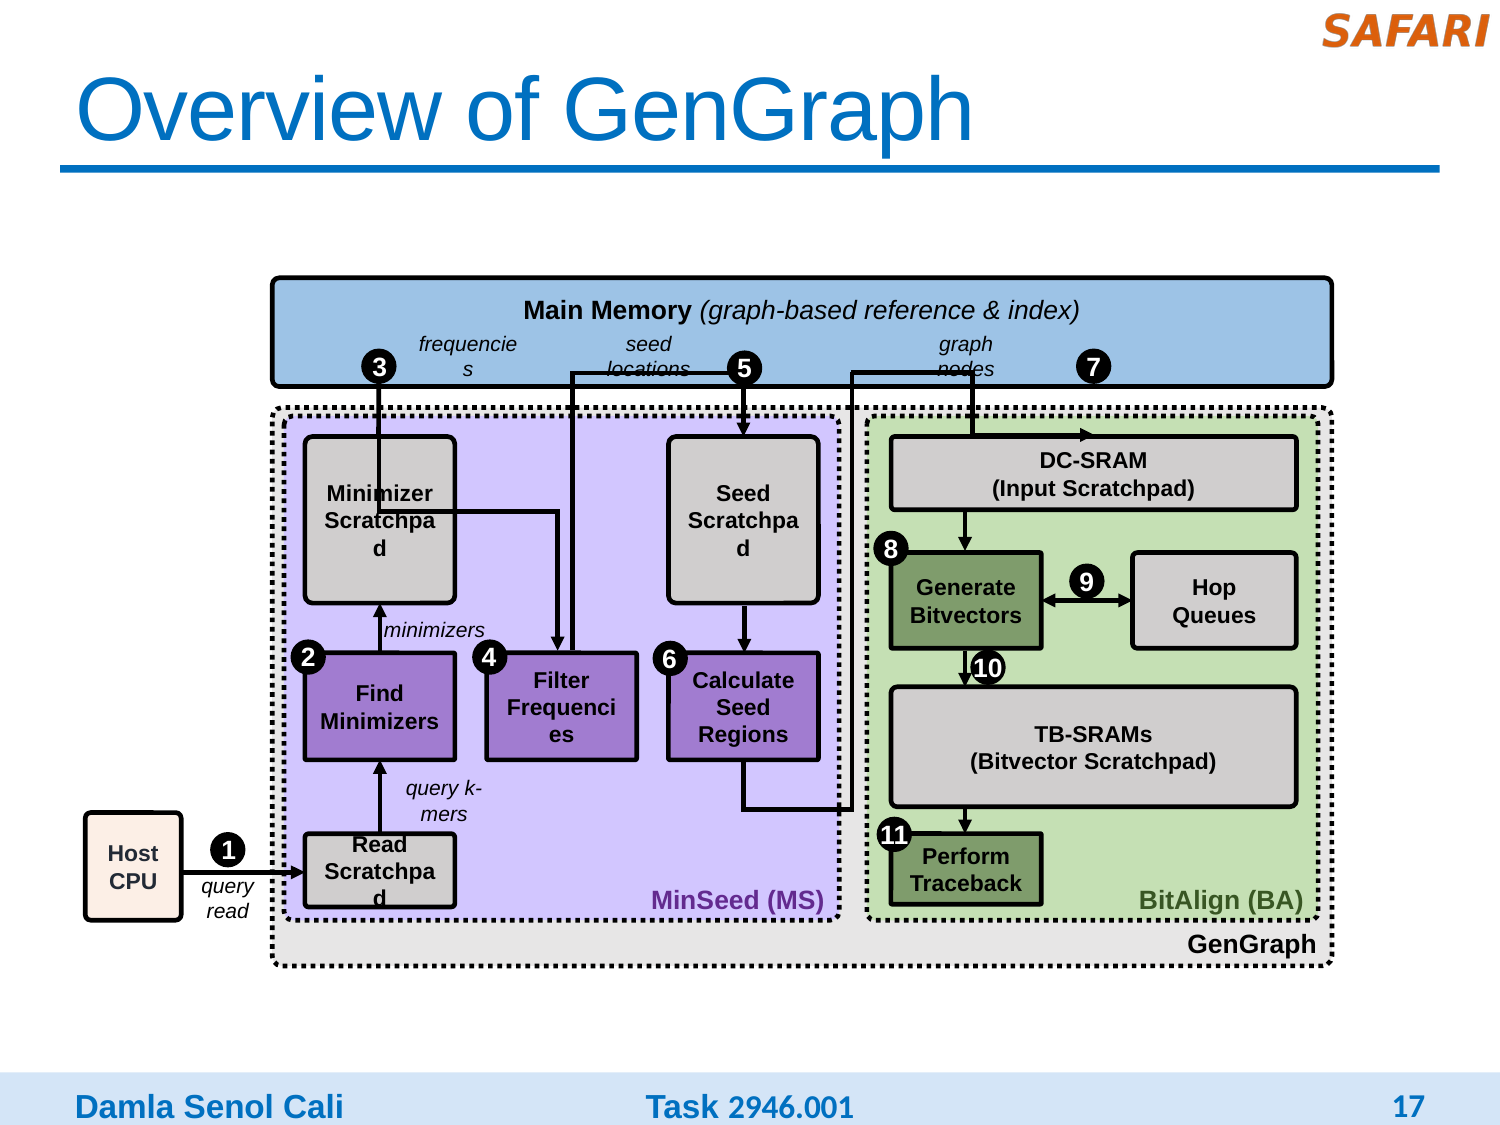

# Overview of GenGraph
Main Memory (graph-based reference & index)
seed locations
graph nodes
frequencies
3
7
5
GenGraph
MinSeed (MS)
BitAlign (BA)
Minimizer Scratchpad
Seed Scratchpad
DC-SRAM
(Input Scratchpad)
8
Hop Queues
Generate Bitvectors
9
minimizers
2
4
6
10
Find Minimizers
Filter
Frequencies
Calculate
Seed Regions
TB-SRAMs
(Bitvector Scratchpad)
query k-mers
Host CPU
11
Perform
Traceback
Read
Scratchpad
1
query
read
17